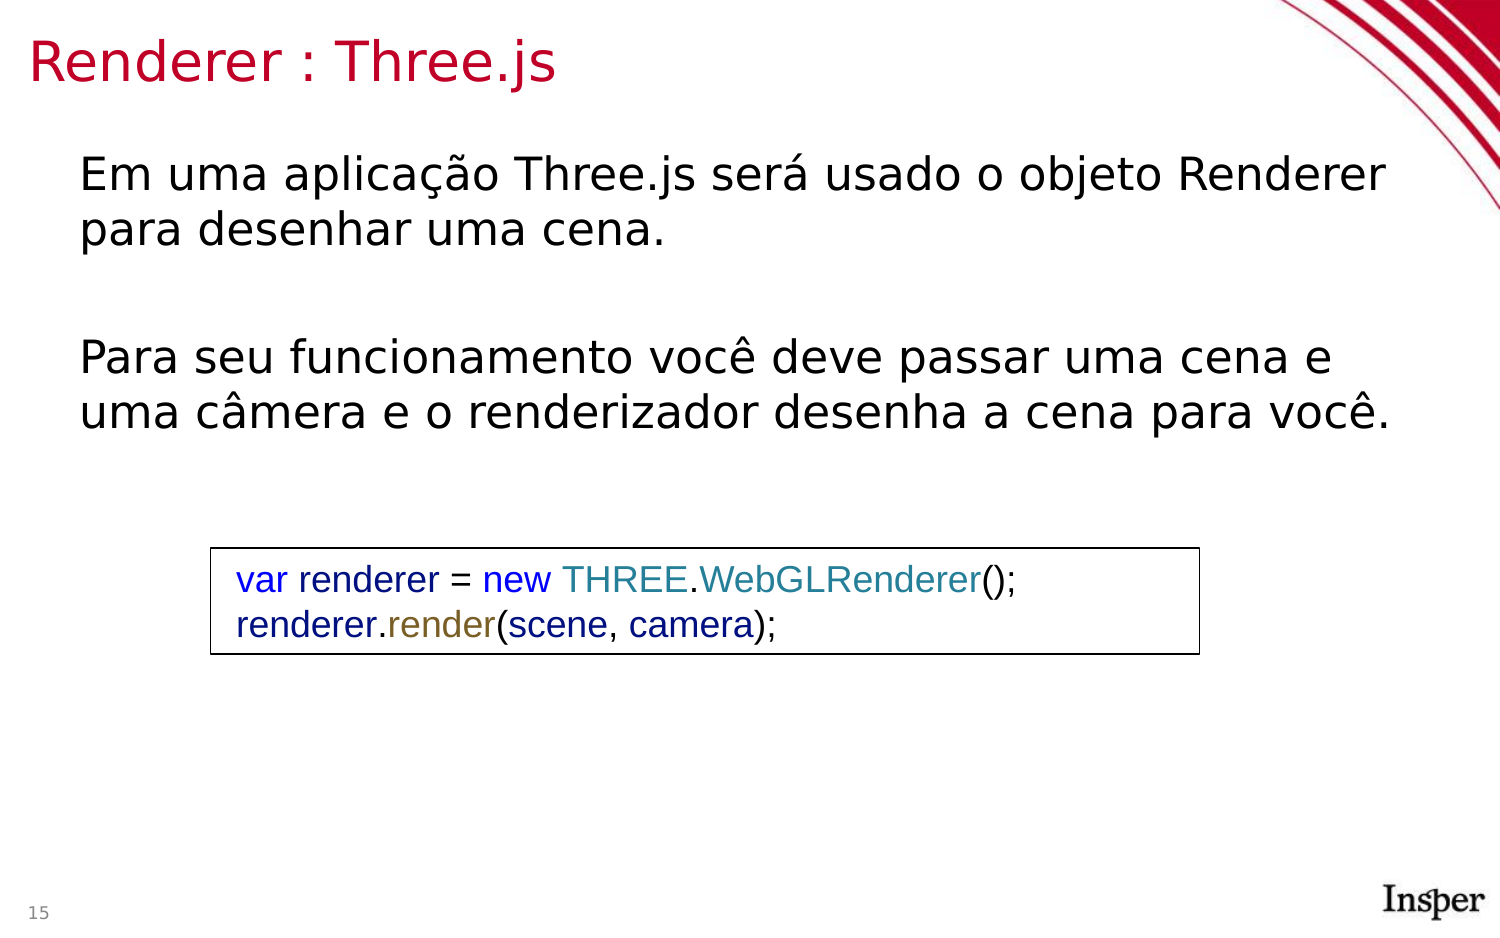

# Renderer : Three.js
Em uma aplicação Three.js será usado o objeto Renderer para desenhar uma cena.

Para seu funcionamento você deve passar uma cena e uma câmera e o renderizador desenha a cena para você.
 var renderer = new THREE.WebGLRenderer();
 renderer.render(scene, camera);
15